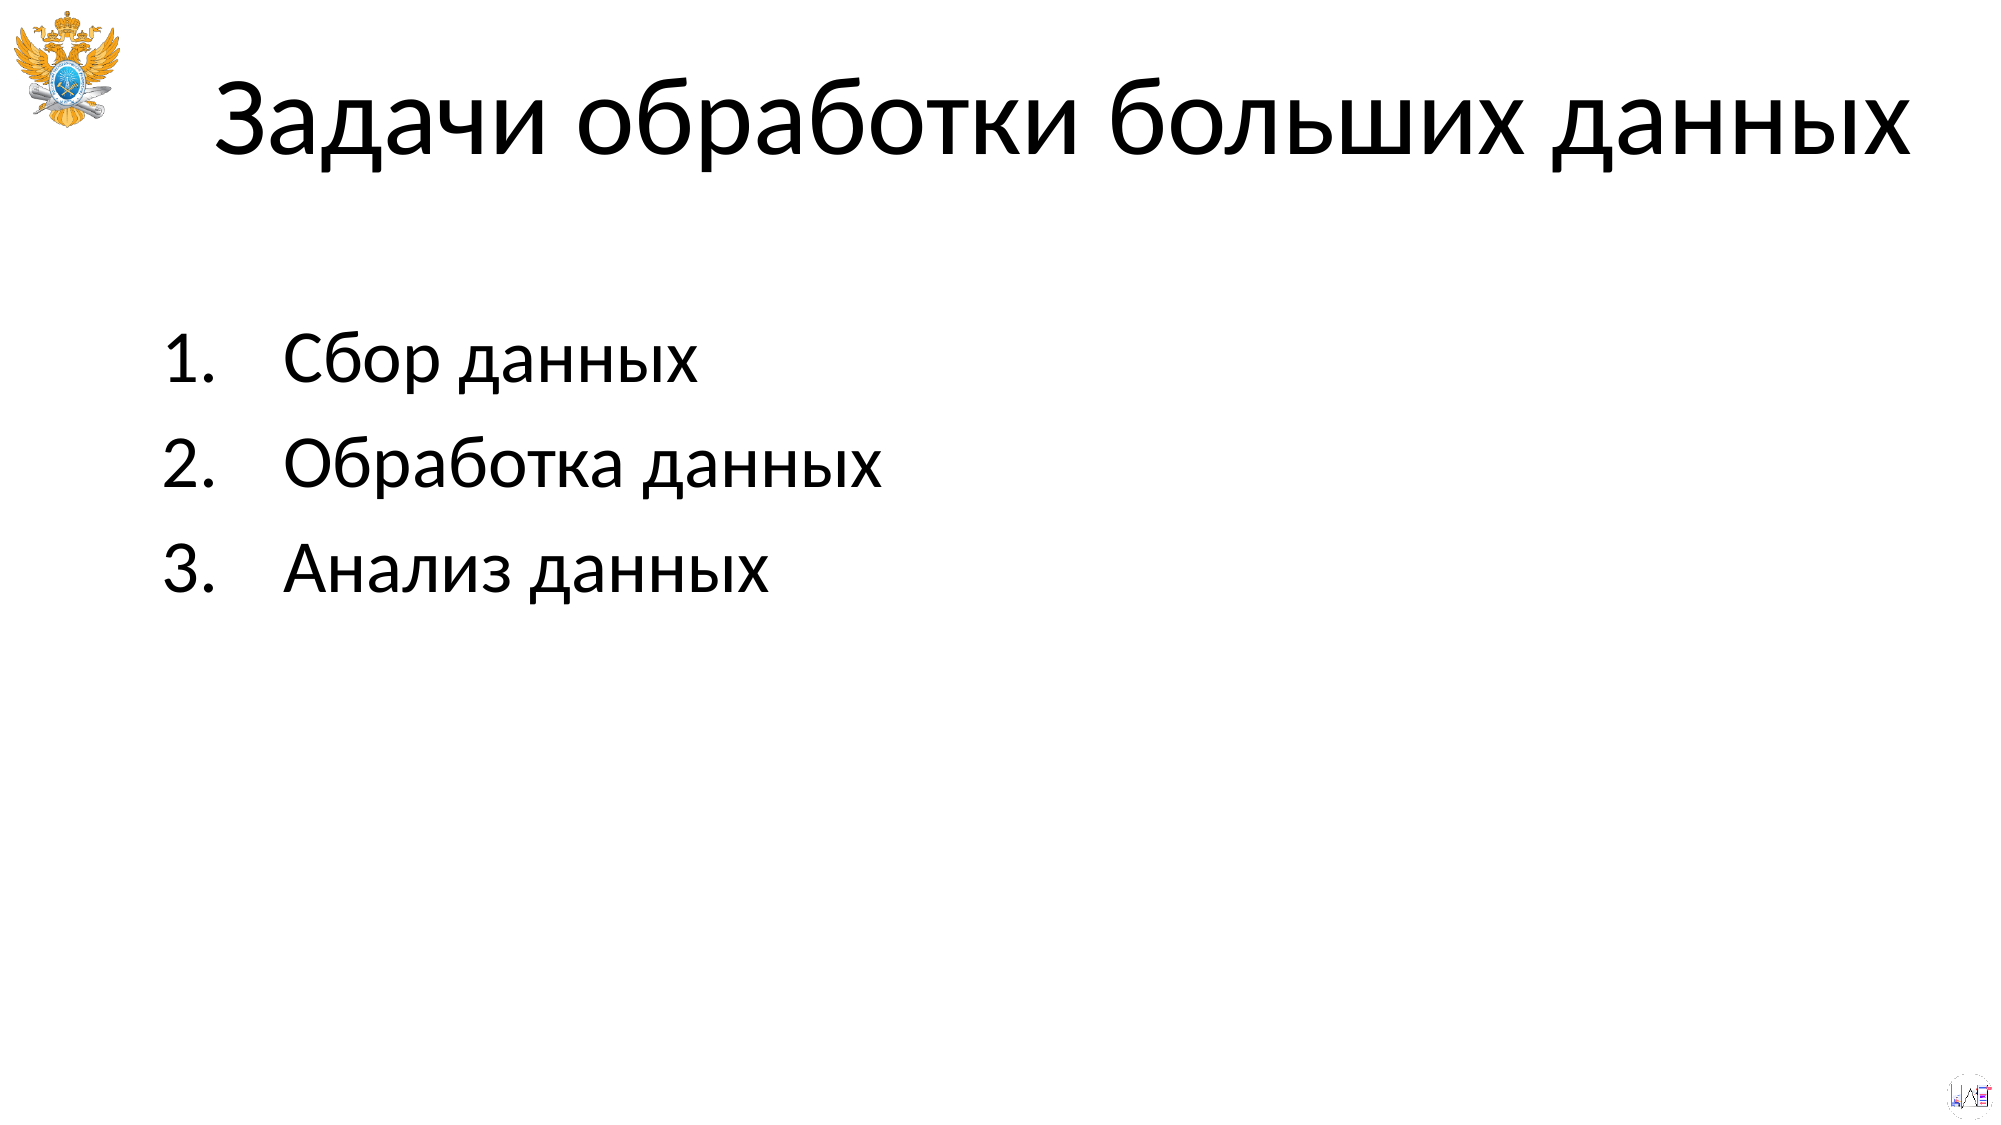

Задачи обработки больших данных

Сбор данных
Обработка данных
Анализ данных